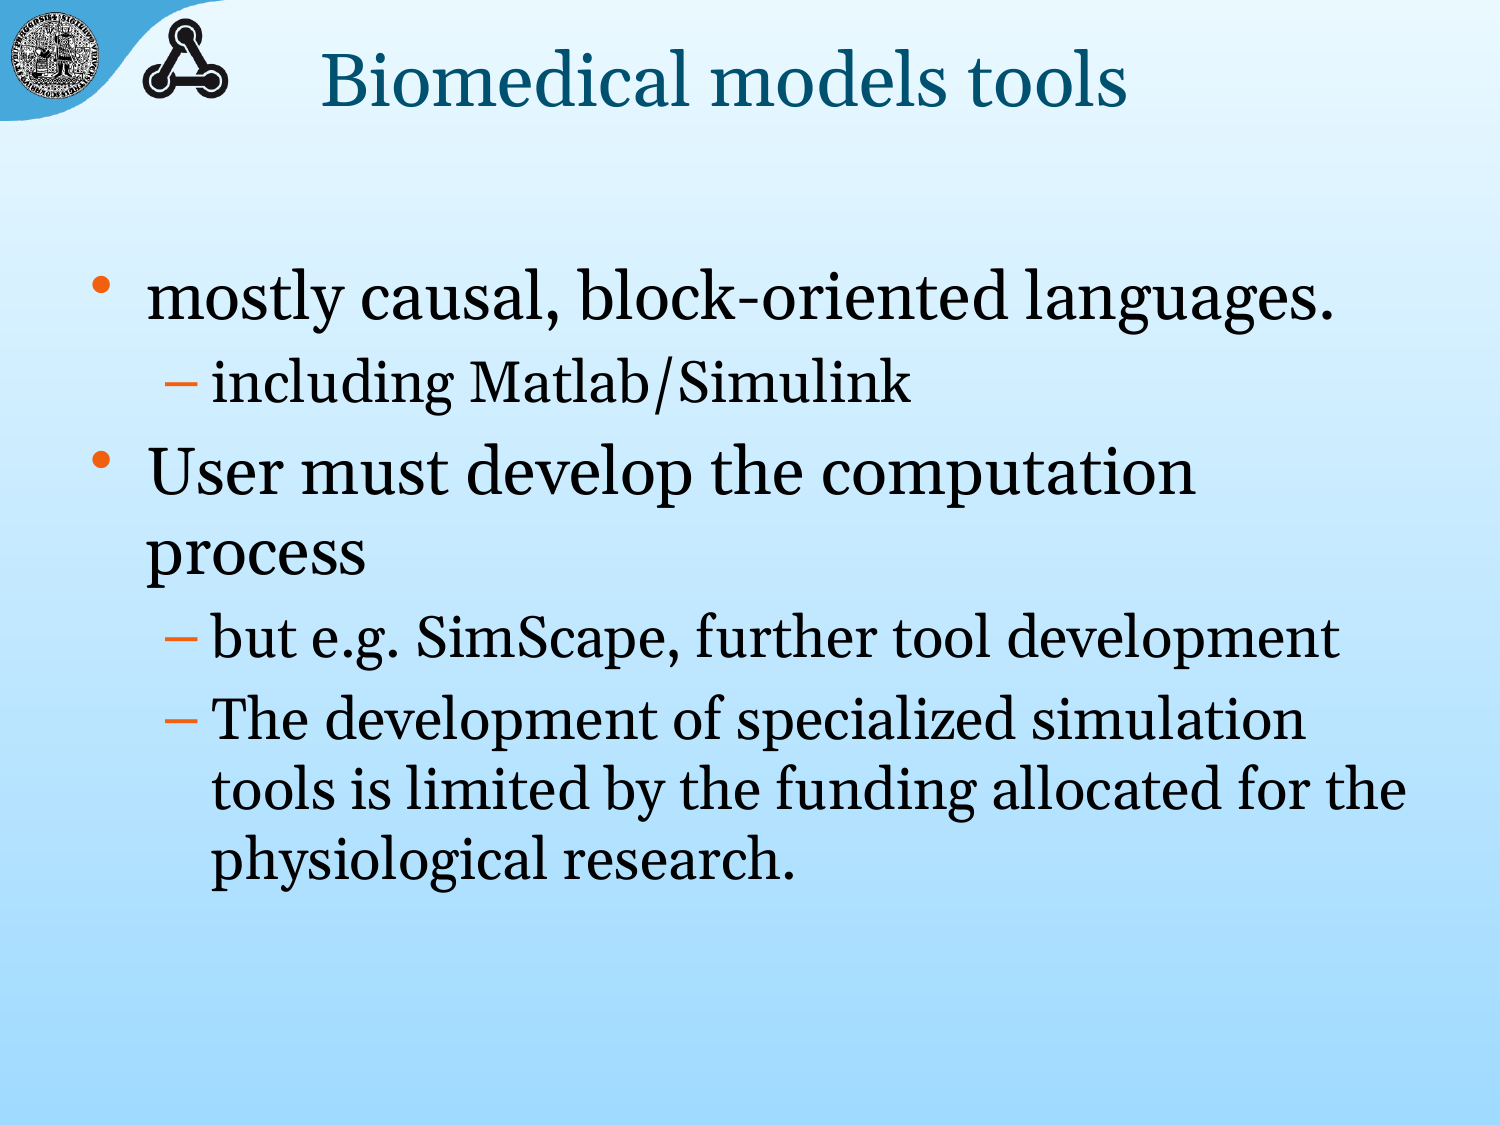

mostly causal, block-oriented languages.
including Matlab/Simulink
User must develop the computation process
but e.g. SimScape, further tool development
The development of specialized simulation tools is limited by the funding allocated for the physiological research.
Biomedical models tools